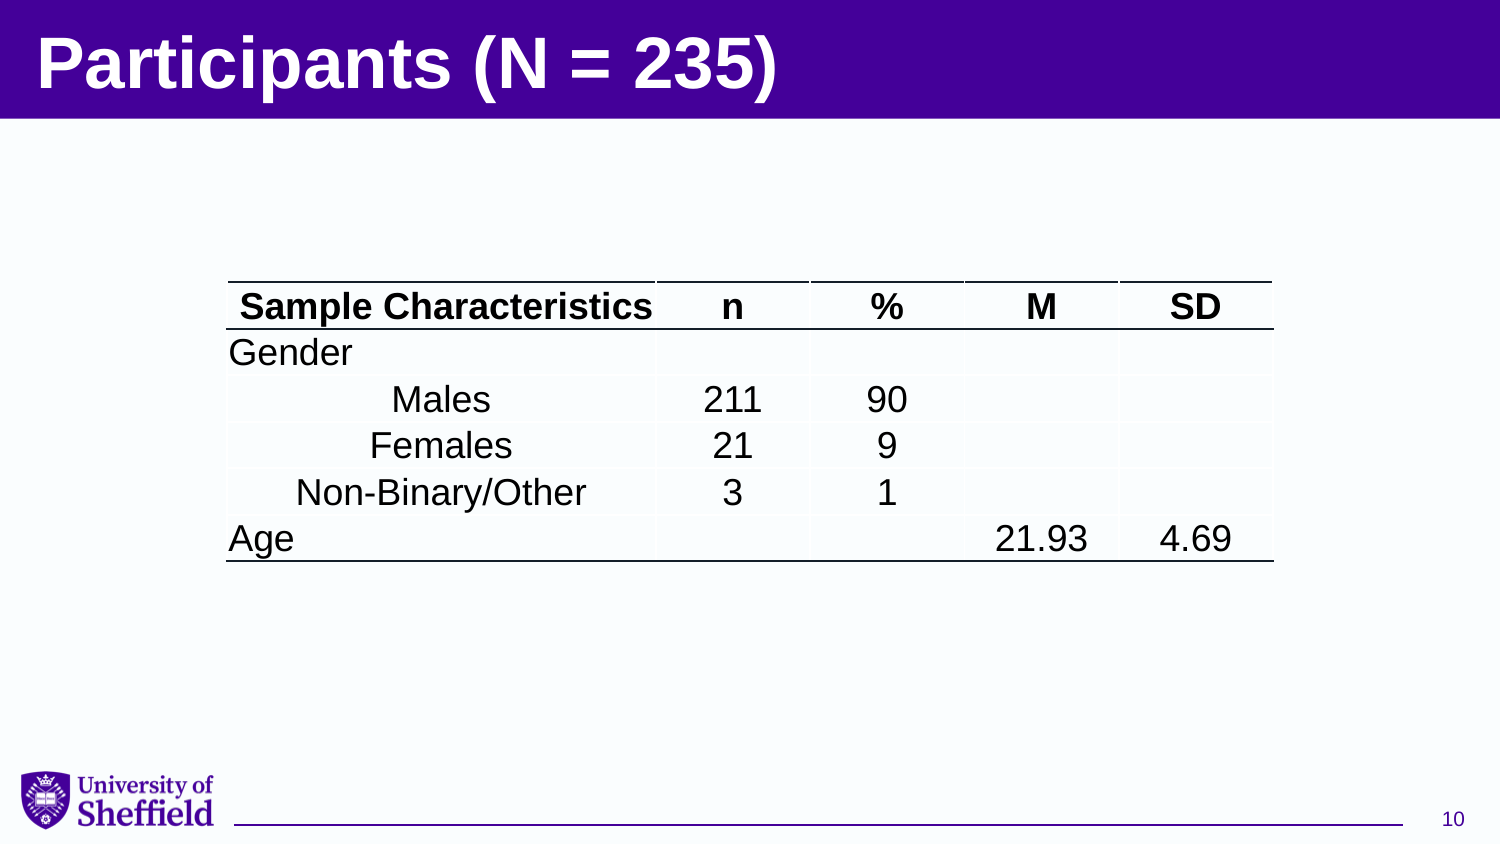

# Participants (N = 235)
| Sample Characteristics | n | % | M | SD |
| --- | --- | --- | --- | --- |
| Gender |  |  |  |  |
| Males | 211 | 90 |  |  |
| Females | 21 | 9 |  |  |
| Non-Binary/Other | 3 | 1 |  |  |
| Age |  |  | 21.93 | 4.69 |
10